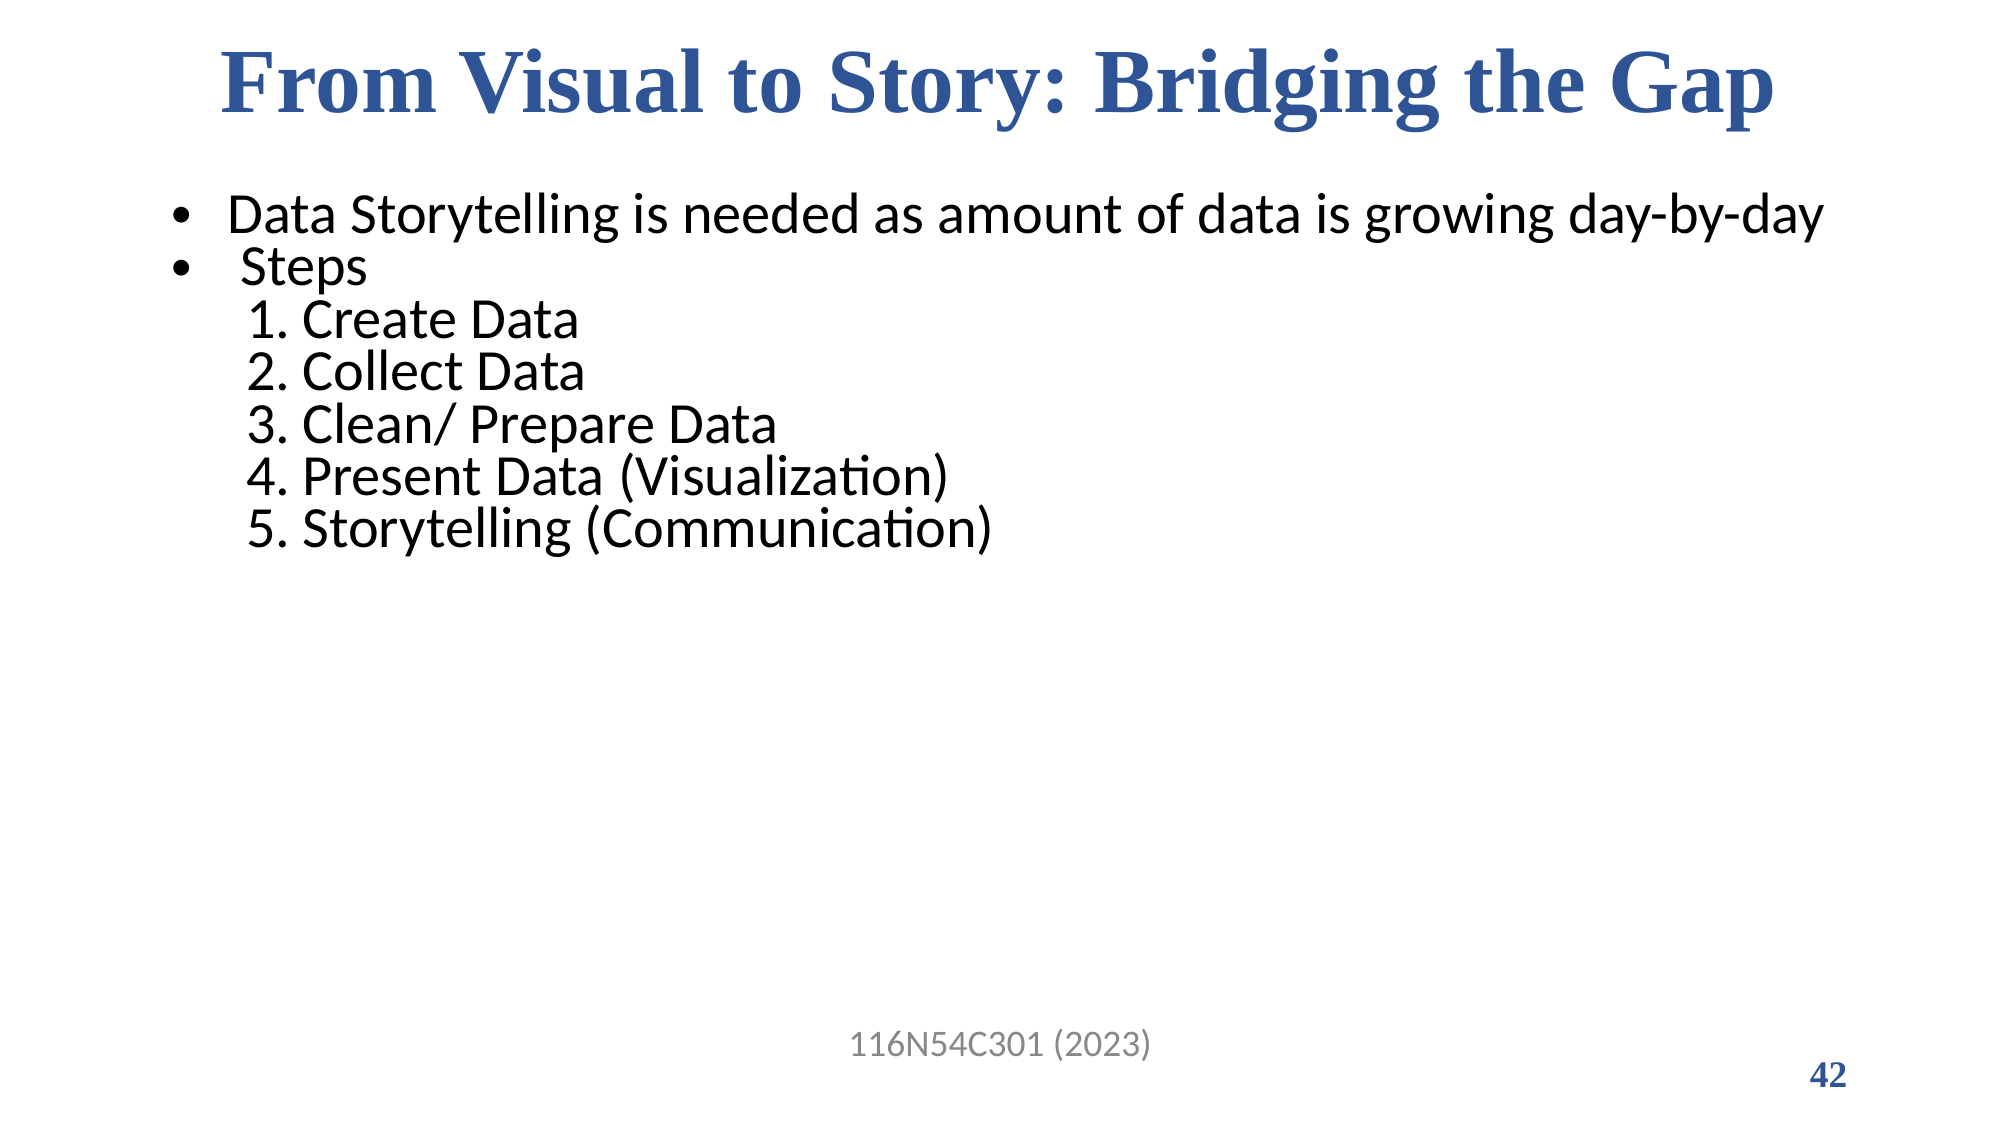

# From Visual to Story: Bridging the Gap
Data Storytelling is needed as amount of data is growing day-by-day
 Steps
Create Data
Collect Data
Clean/ Prepare Data
Present Data (Visualization)
Storytelling (Communication)

116N54C301 (2023)
42